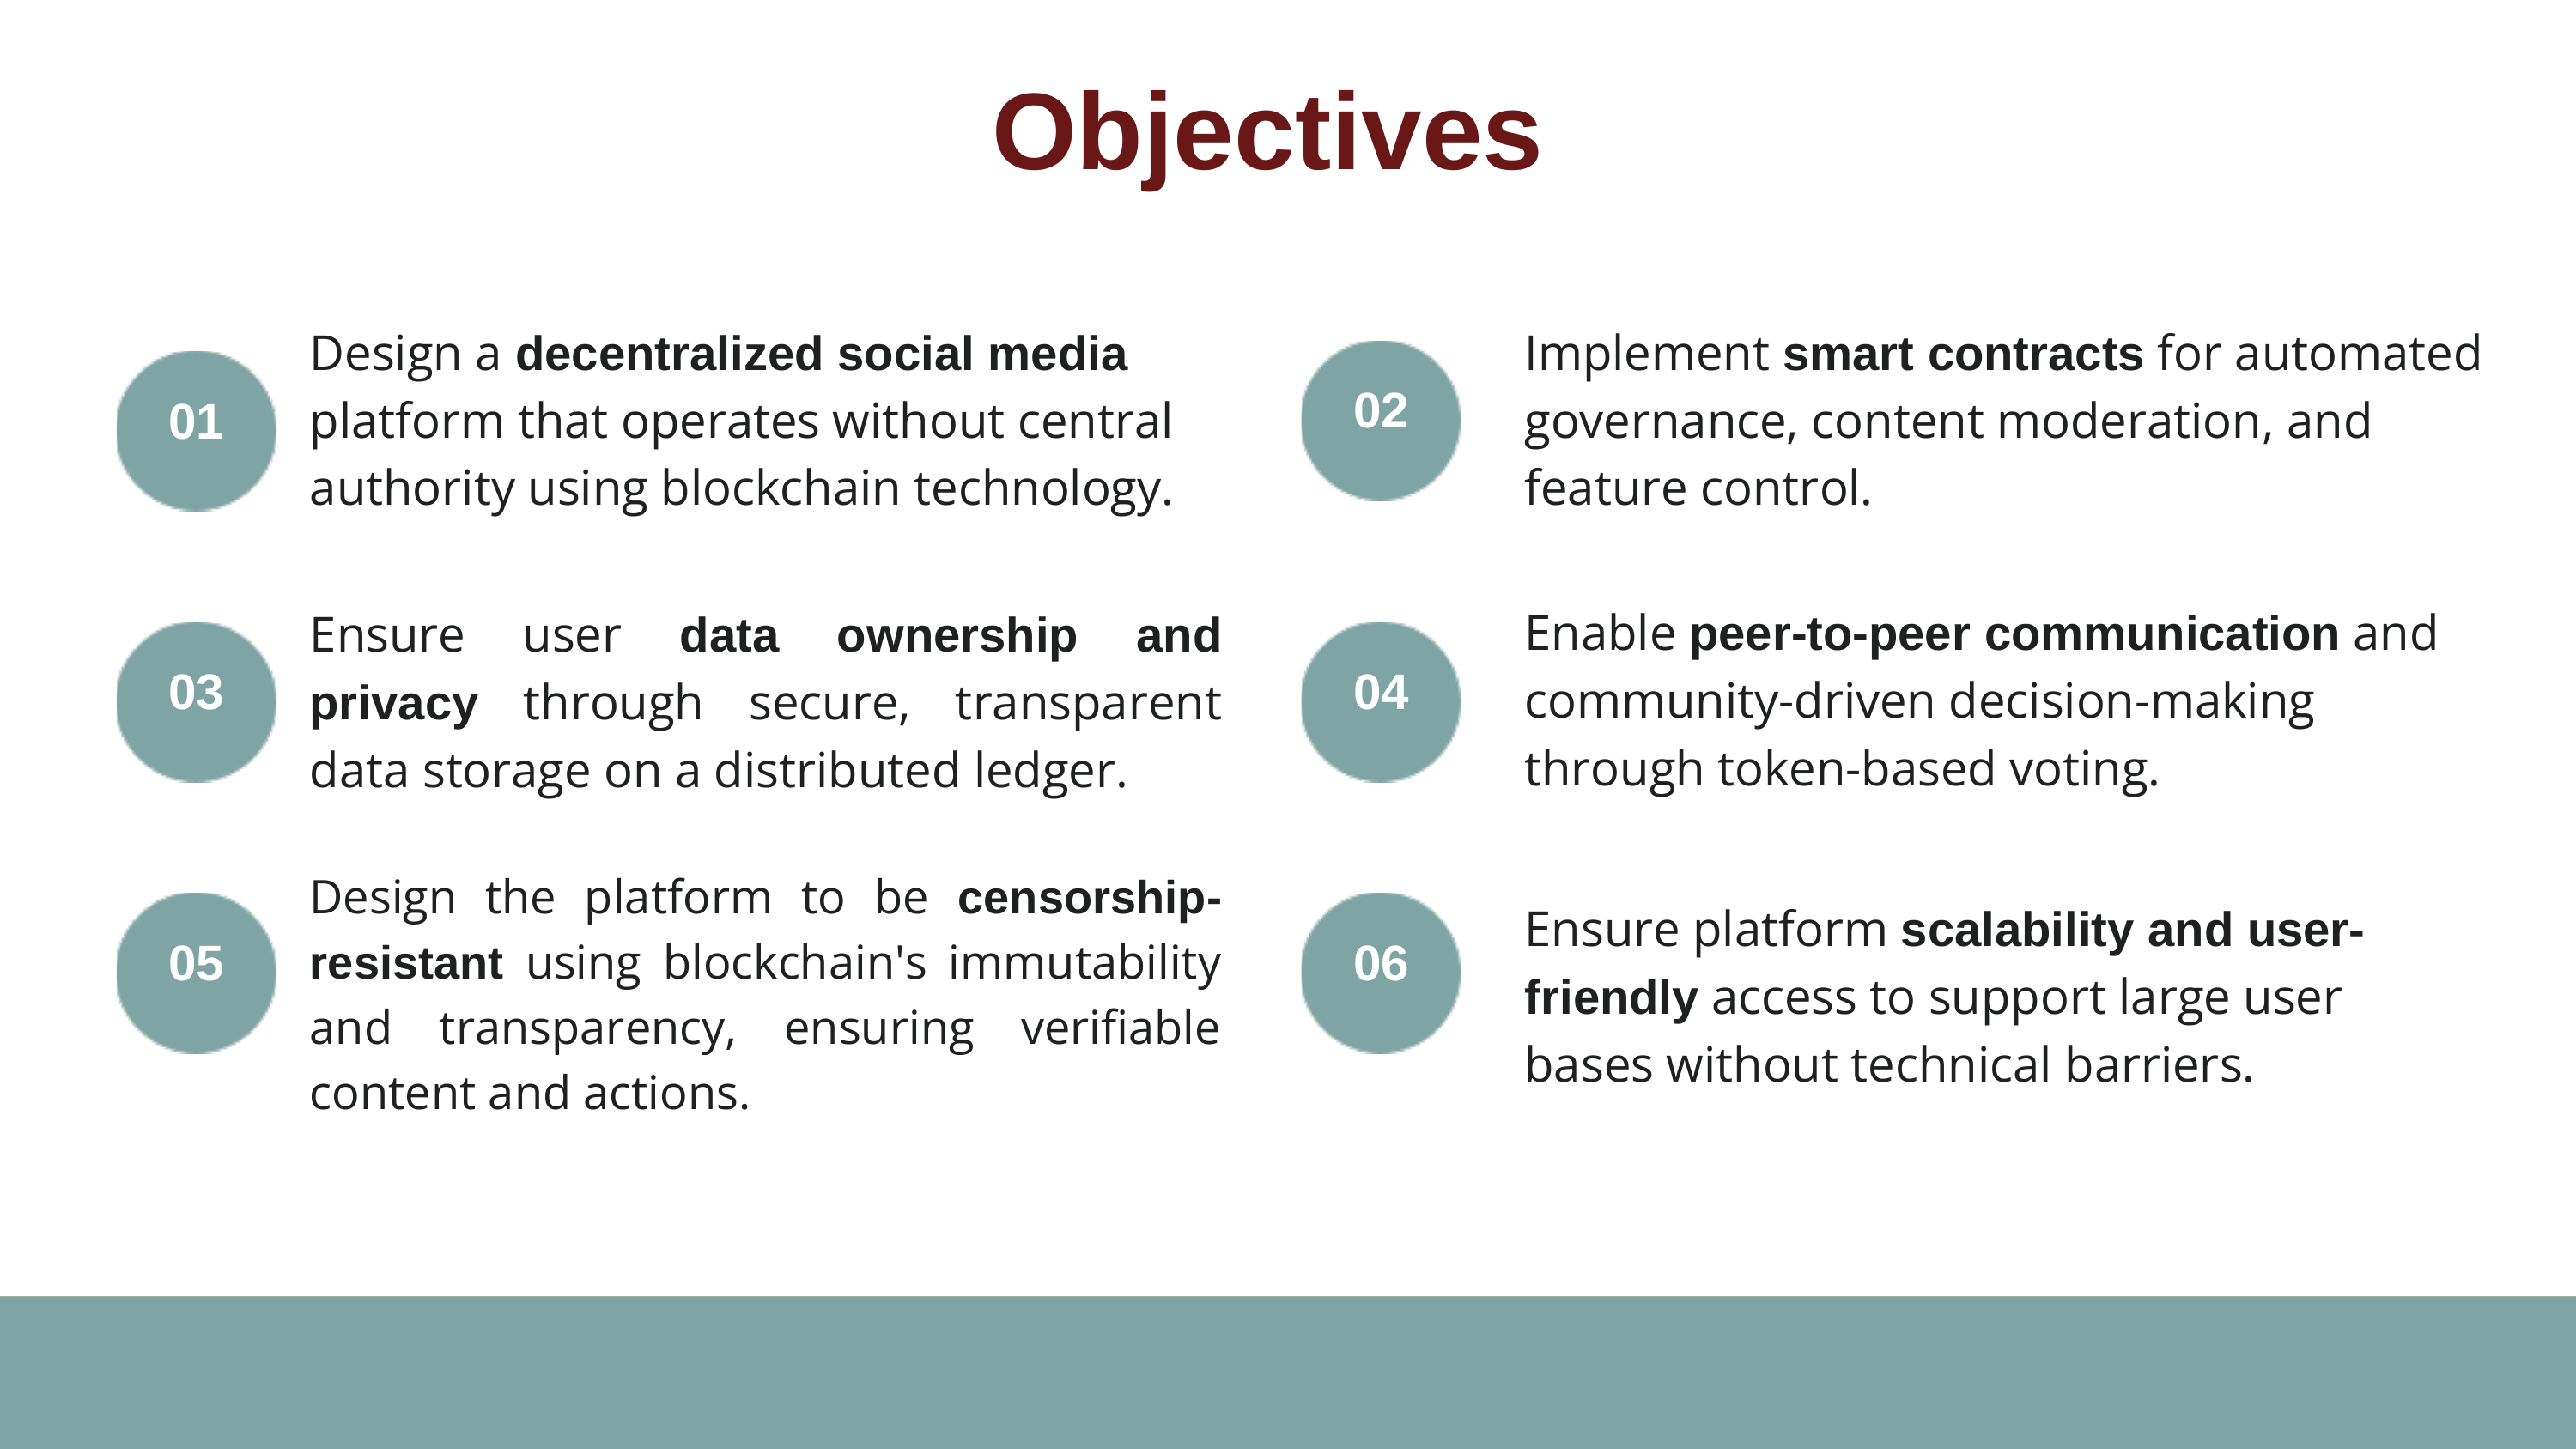

Objectives

Design a decentralized social media platform that operates without central authority using blockchain technology.

Implement smart contracts for automated governance, content moderation, and feature control.

02

01

Enable peer-to-peer communication and community-driven decision-making through token-based voting.

Ensure user data ownership and privacy through secure, transparent data storage on a distributed ledger.

03

04

Design the platform to be censorship-resistant using blockchain's immutability and transparency, ensuring verifiable content and actions.

05

06

Ensure platform scalability and user-friendly access to support large user bases without technical barriers.